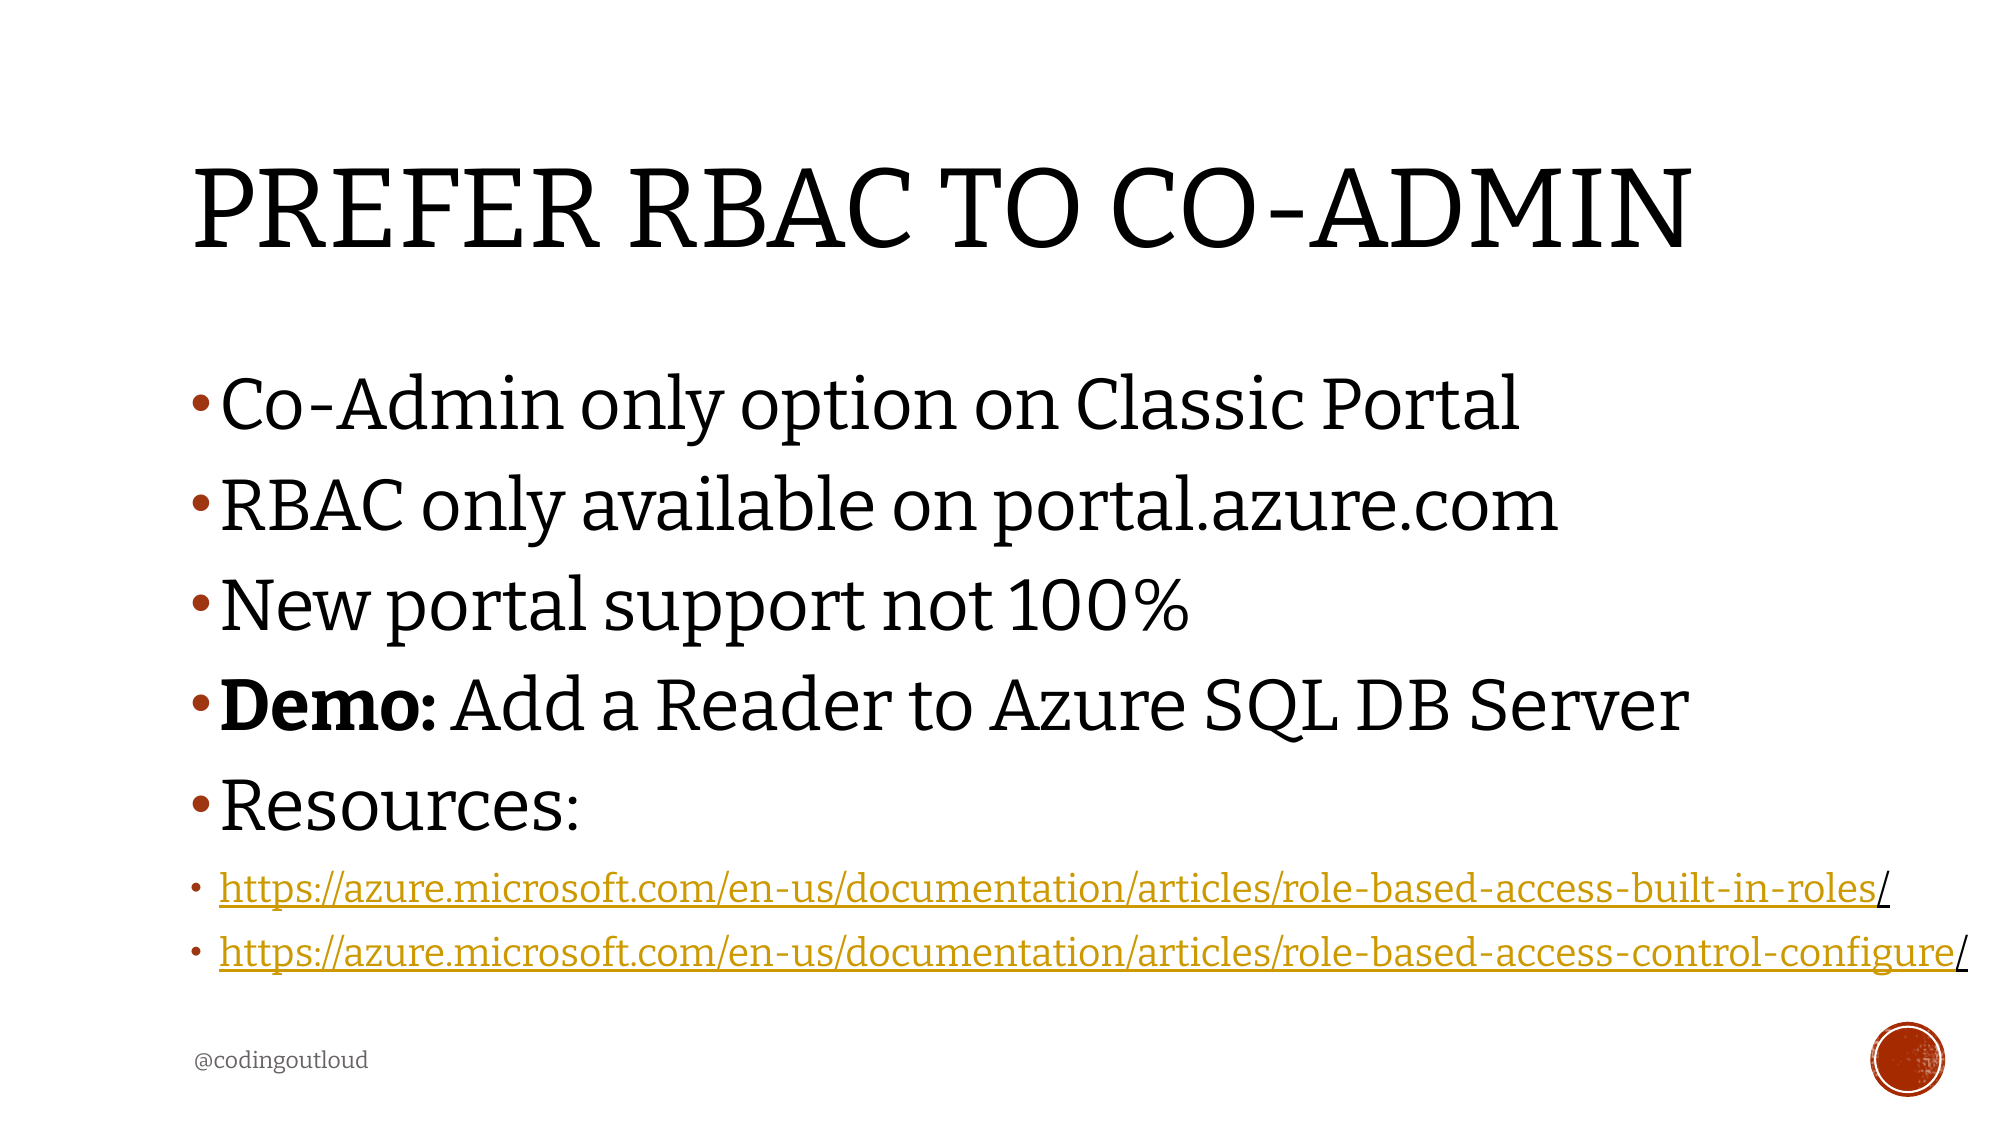

# Prefer RBAC to Co-Admin
Co-Admin only option on Classic Portal
RBAC only available on portal.azure.com
New portal support not 100%
Demo: Add a Reader to Azure SQL DB Server
Resources:
https://azure.microsoft.com/en-us/documentation/articles/role-based-access-built-in-roles/
https://azure.microsoft.com/en-us/documentation/articles/role-based-access-control-configure/
@codingoutloud